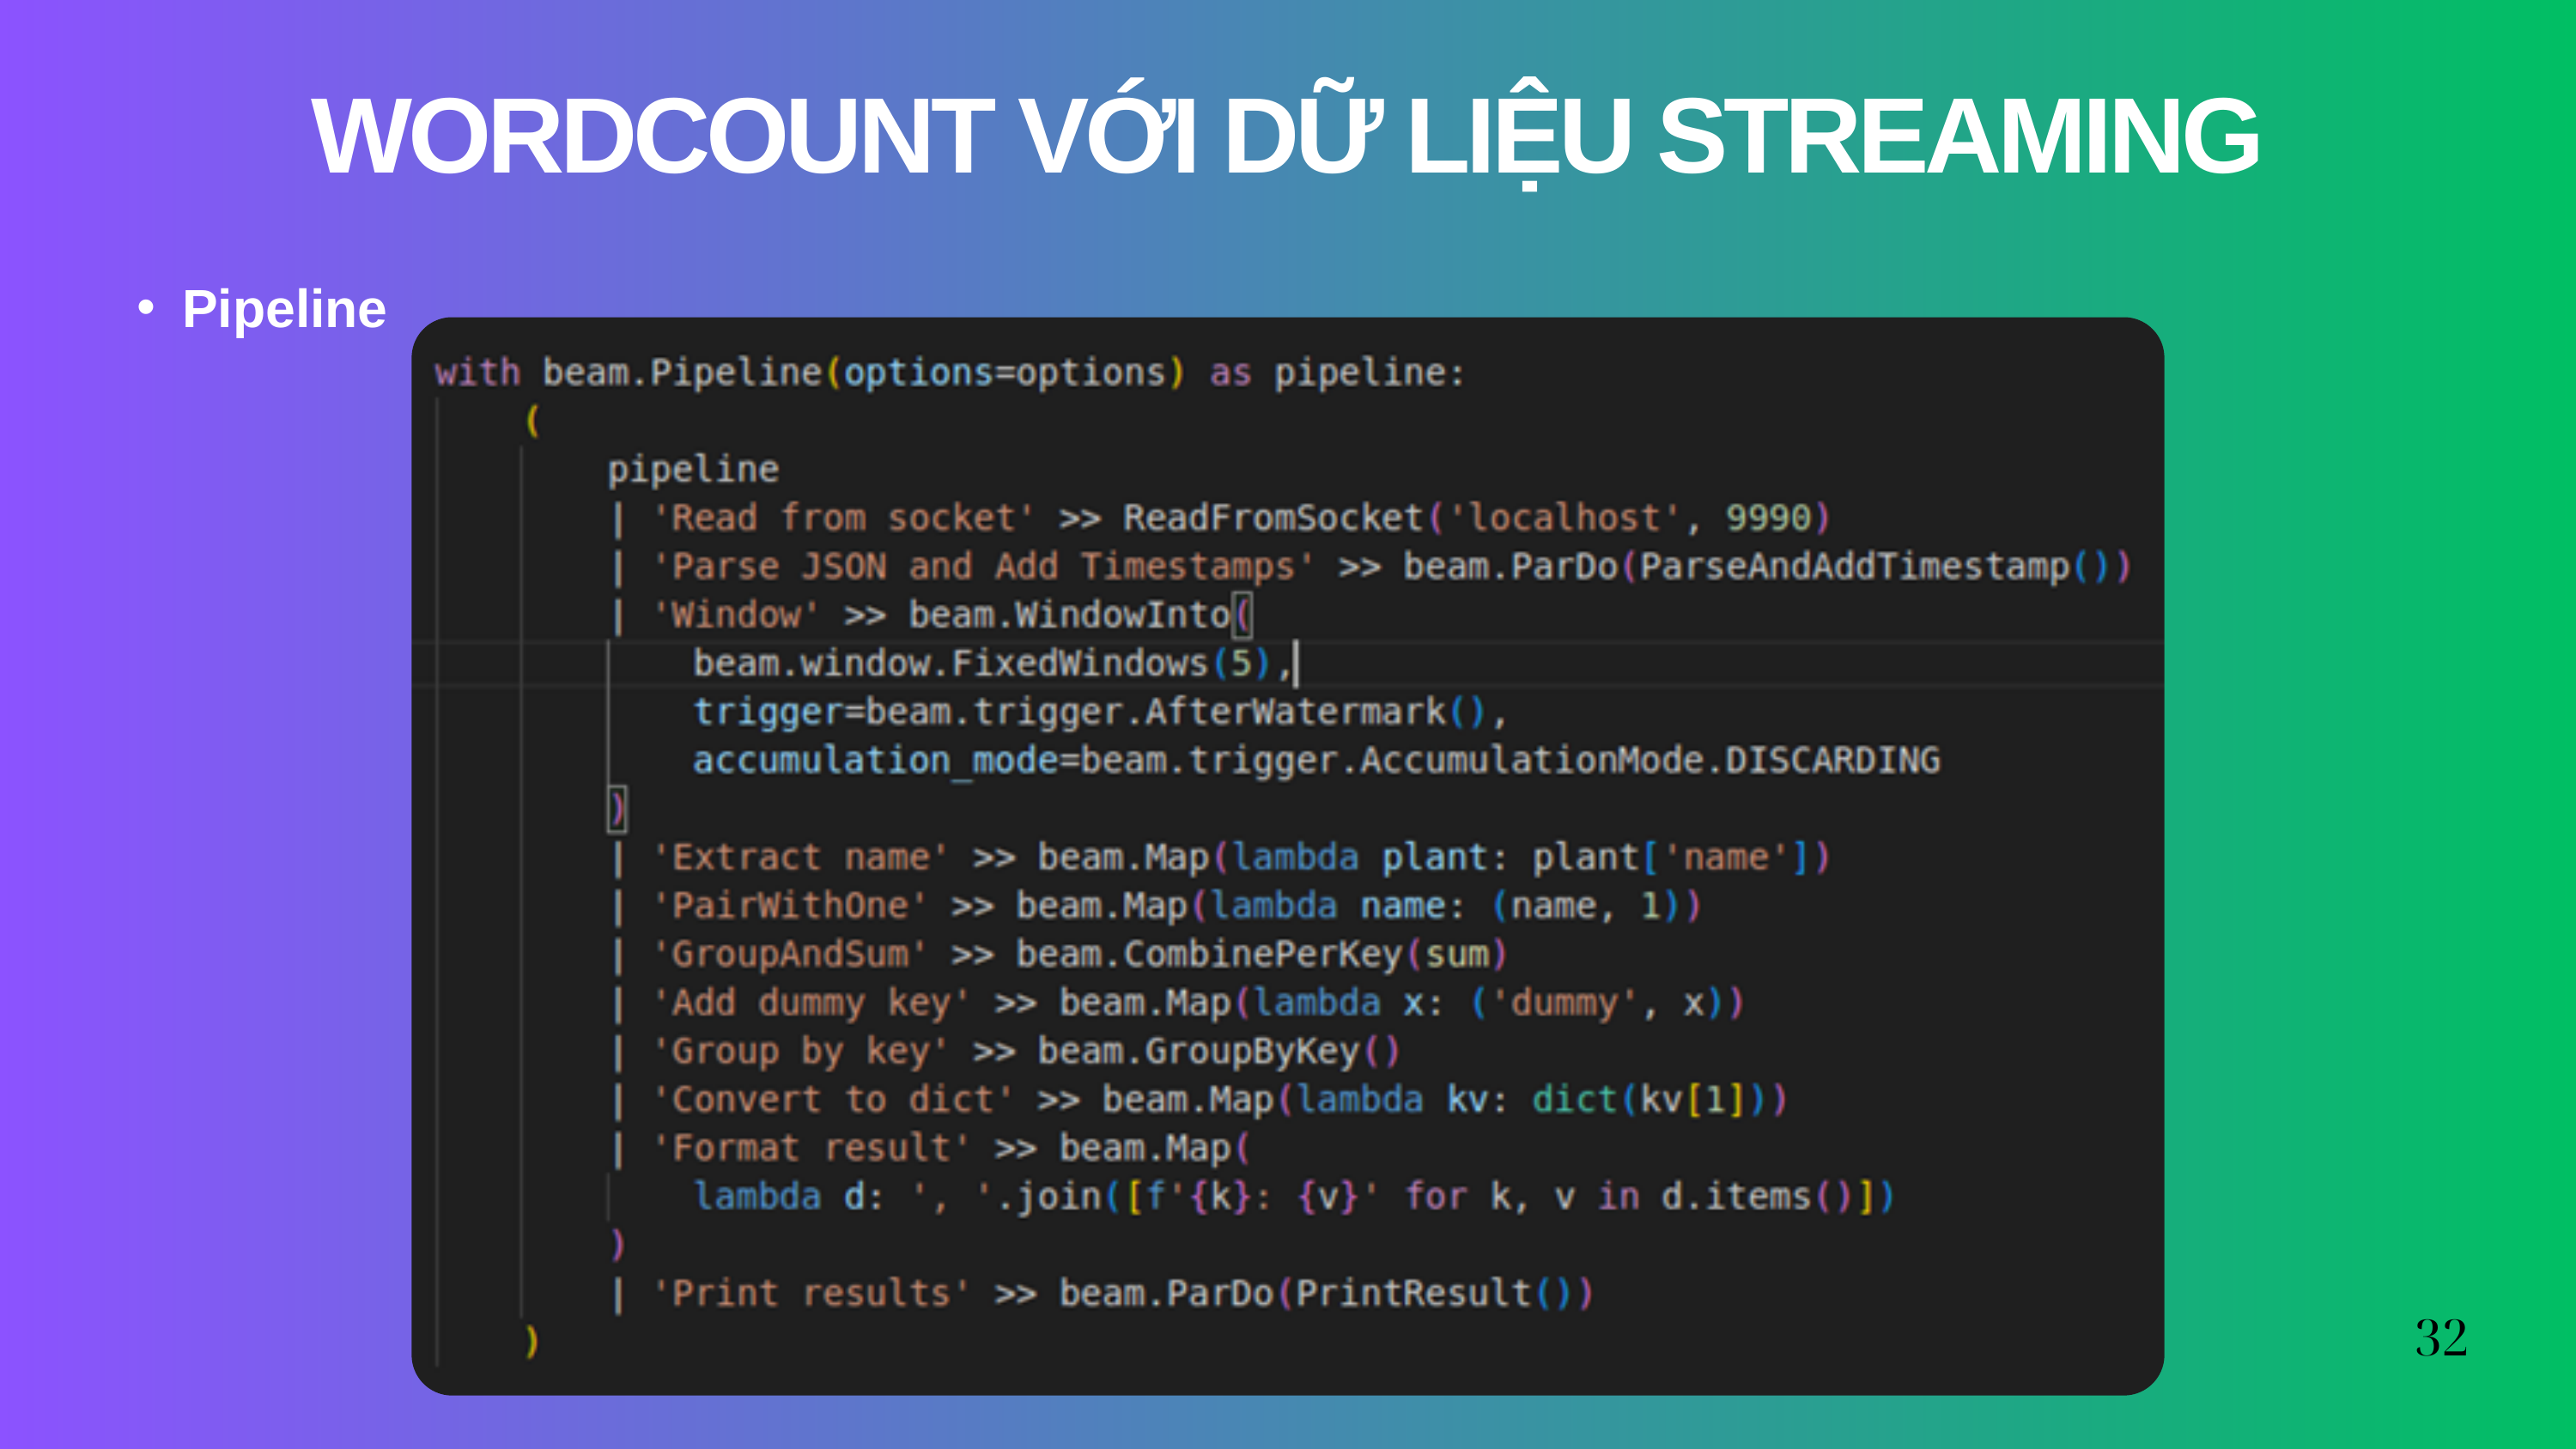

WORDCOUNT VỚI DỮ LIỆU STREAMING
Pipeline

32